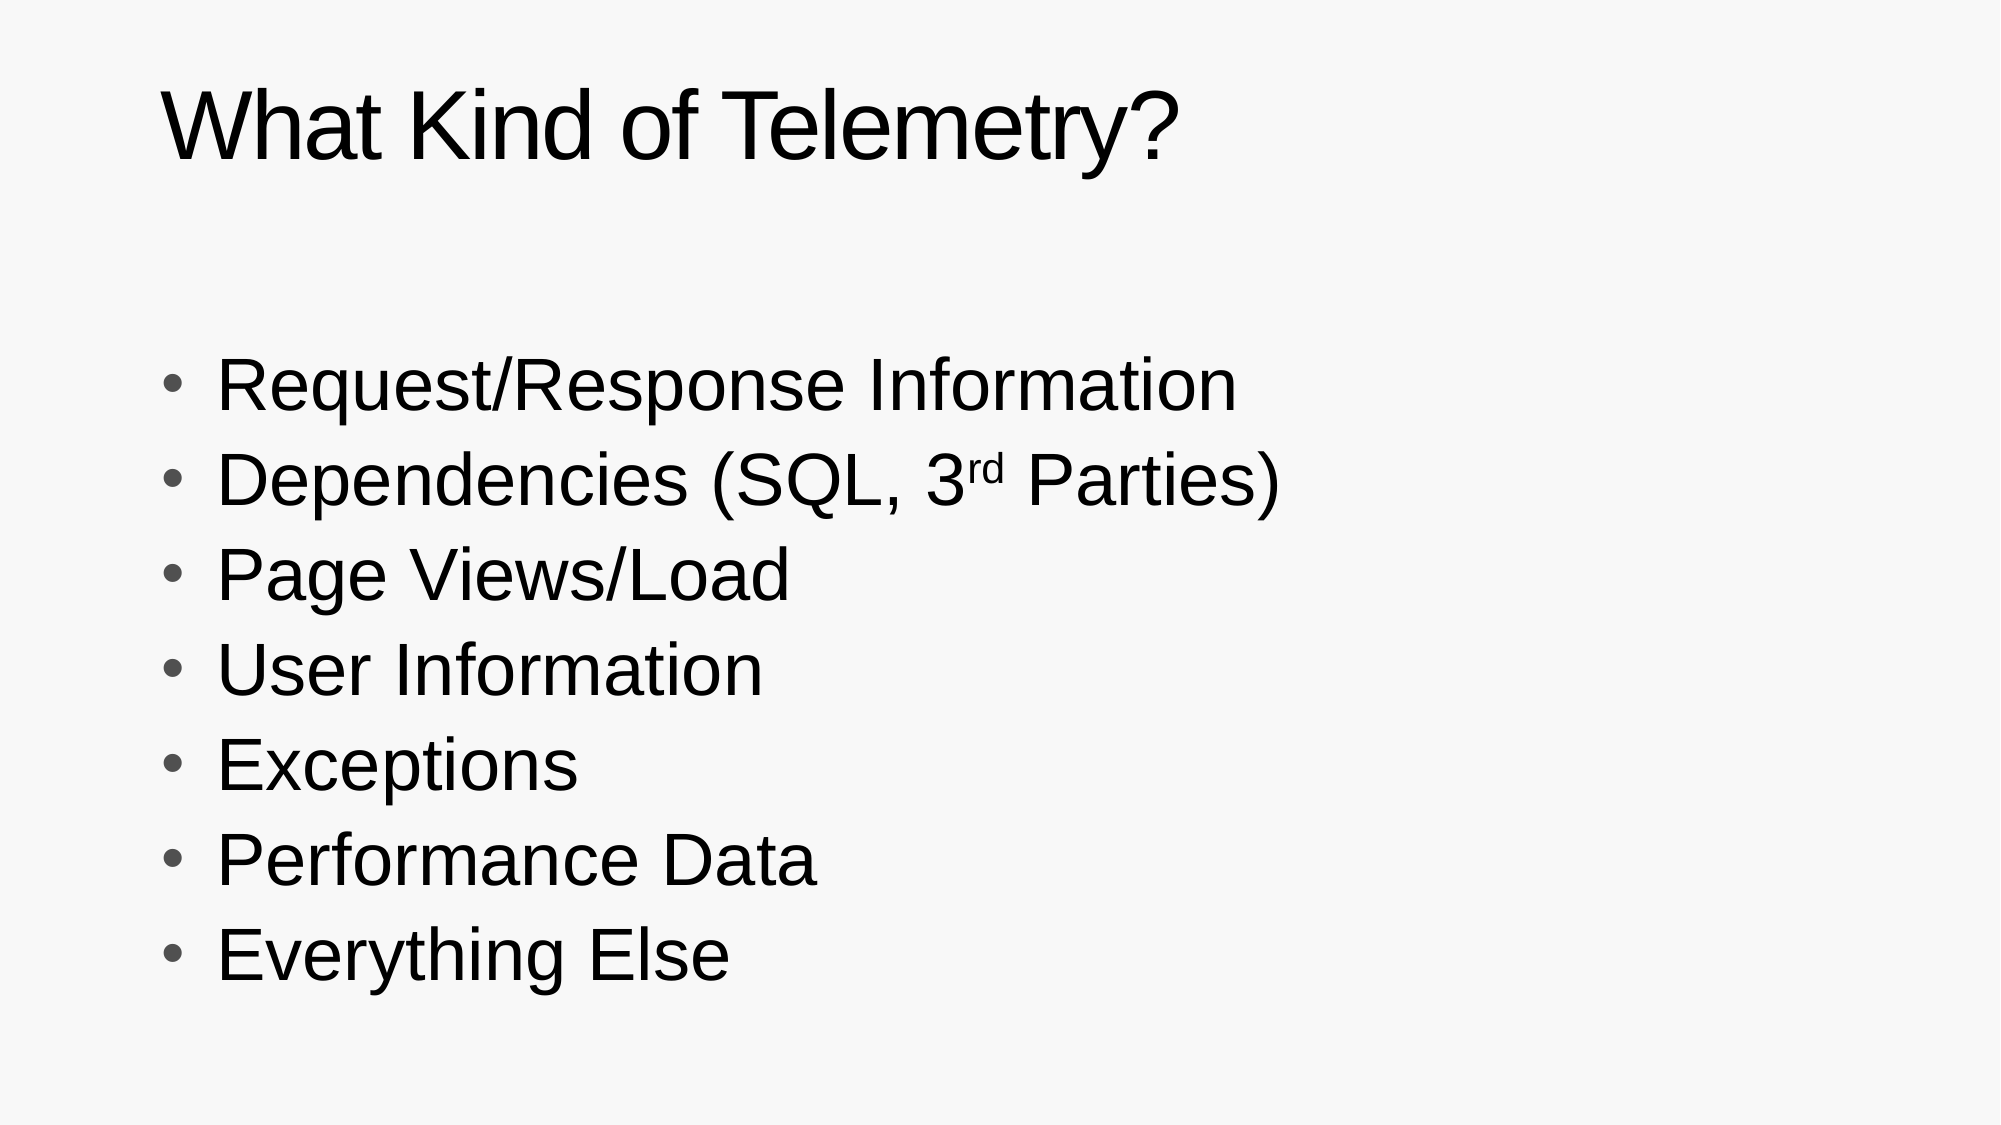

# What Kind of Telemetry?
Request/Response Information
Dependencies (SQL, 3rd Parties)
Page Views/Load
User Information
Exceptions
Performance Data
Everything Else